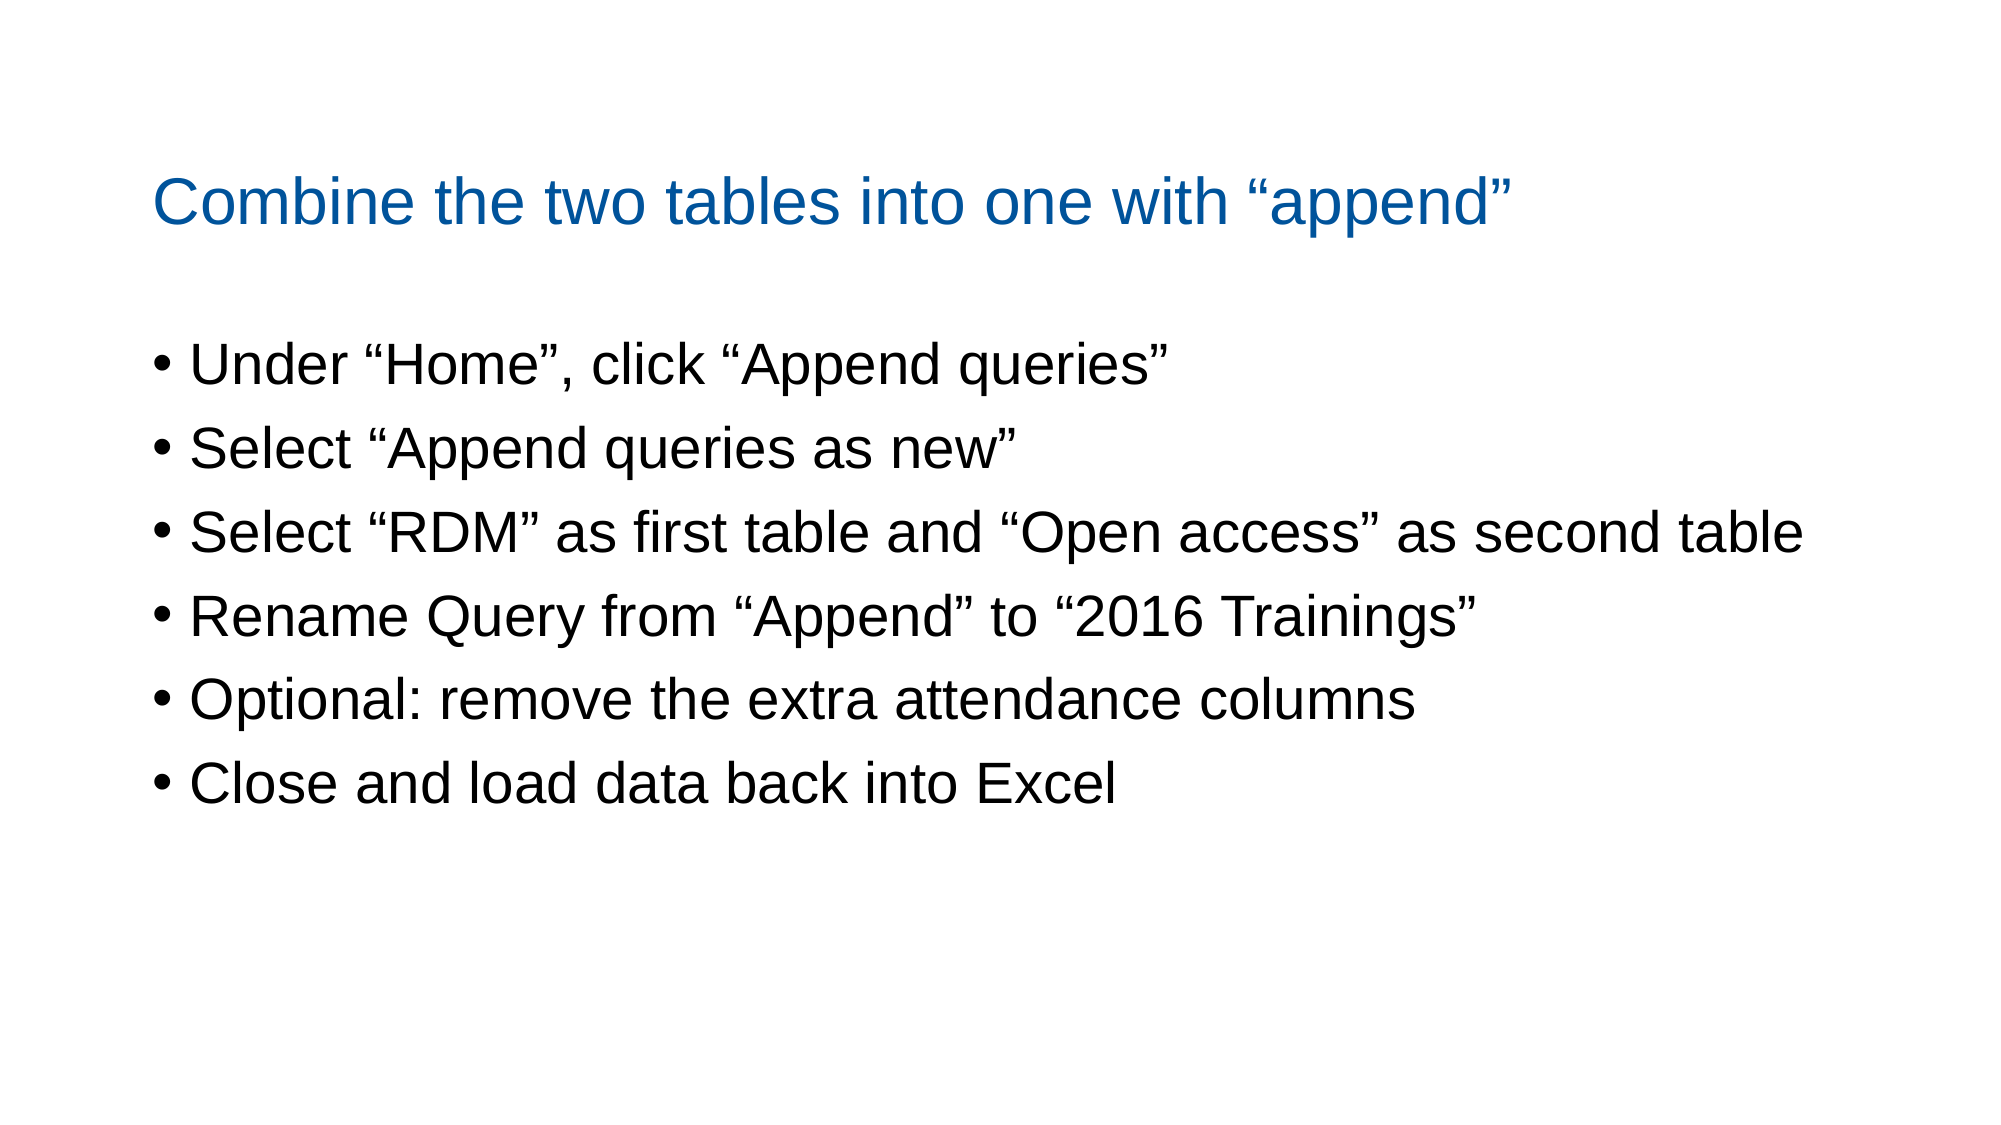

# Combine the two tables into one with “append”
Under “Home”, click “Append queries”
Select “Append queries as new”
Select “RDM” as first table and “Open access” as second table
Rename Query from “Append” to “2016 Trainings”
Optional: remove the extra attendance columns
Close and load data back into Excel